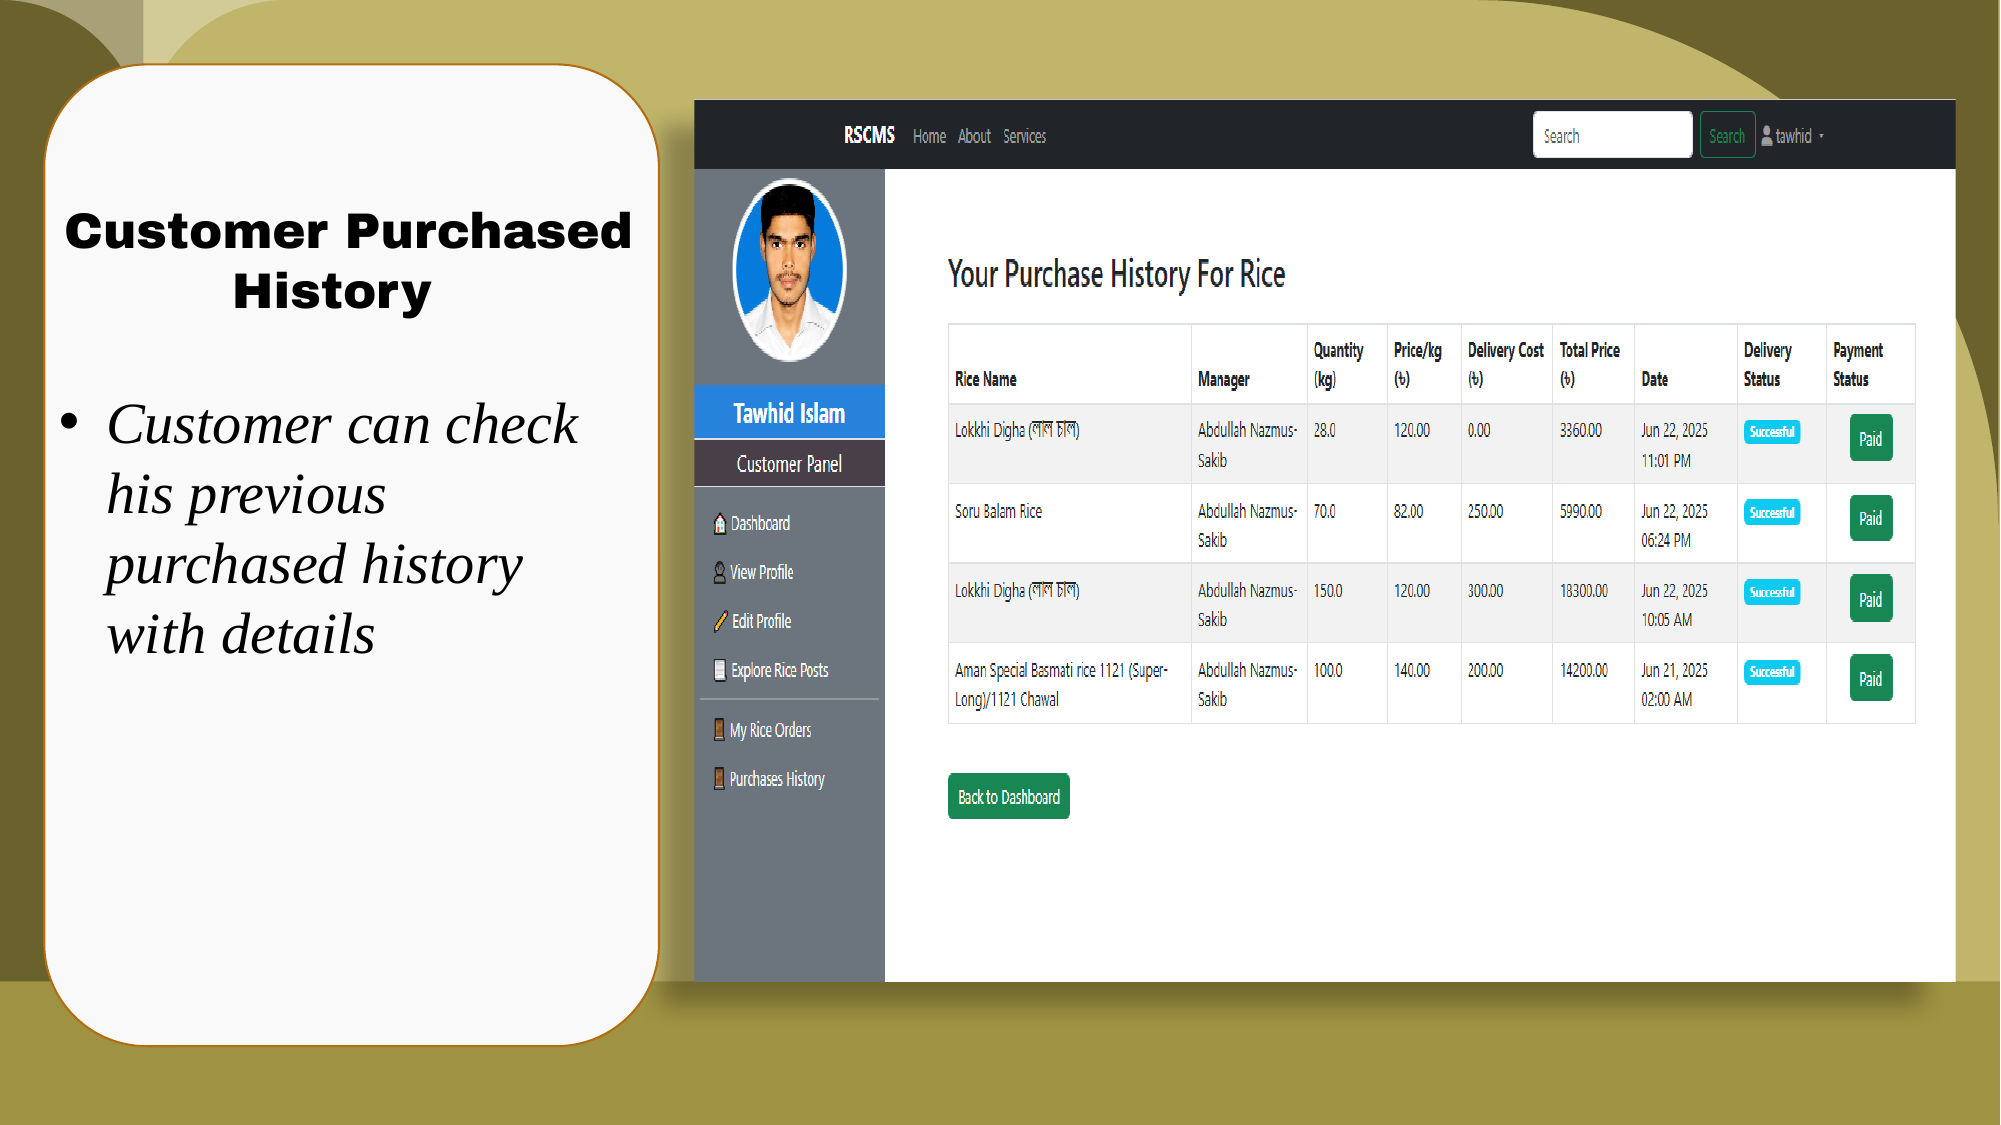

Customer Purchased History
Customer can check his previous purchased history with details

19